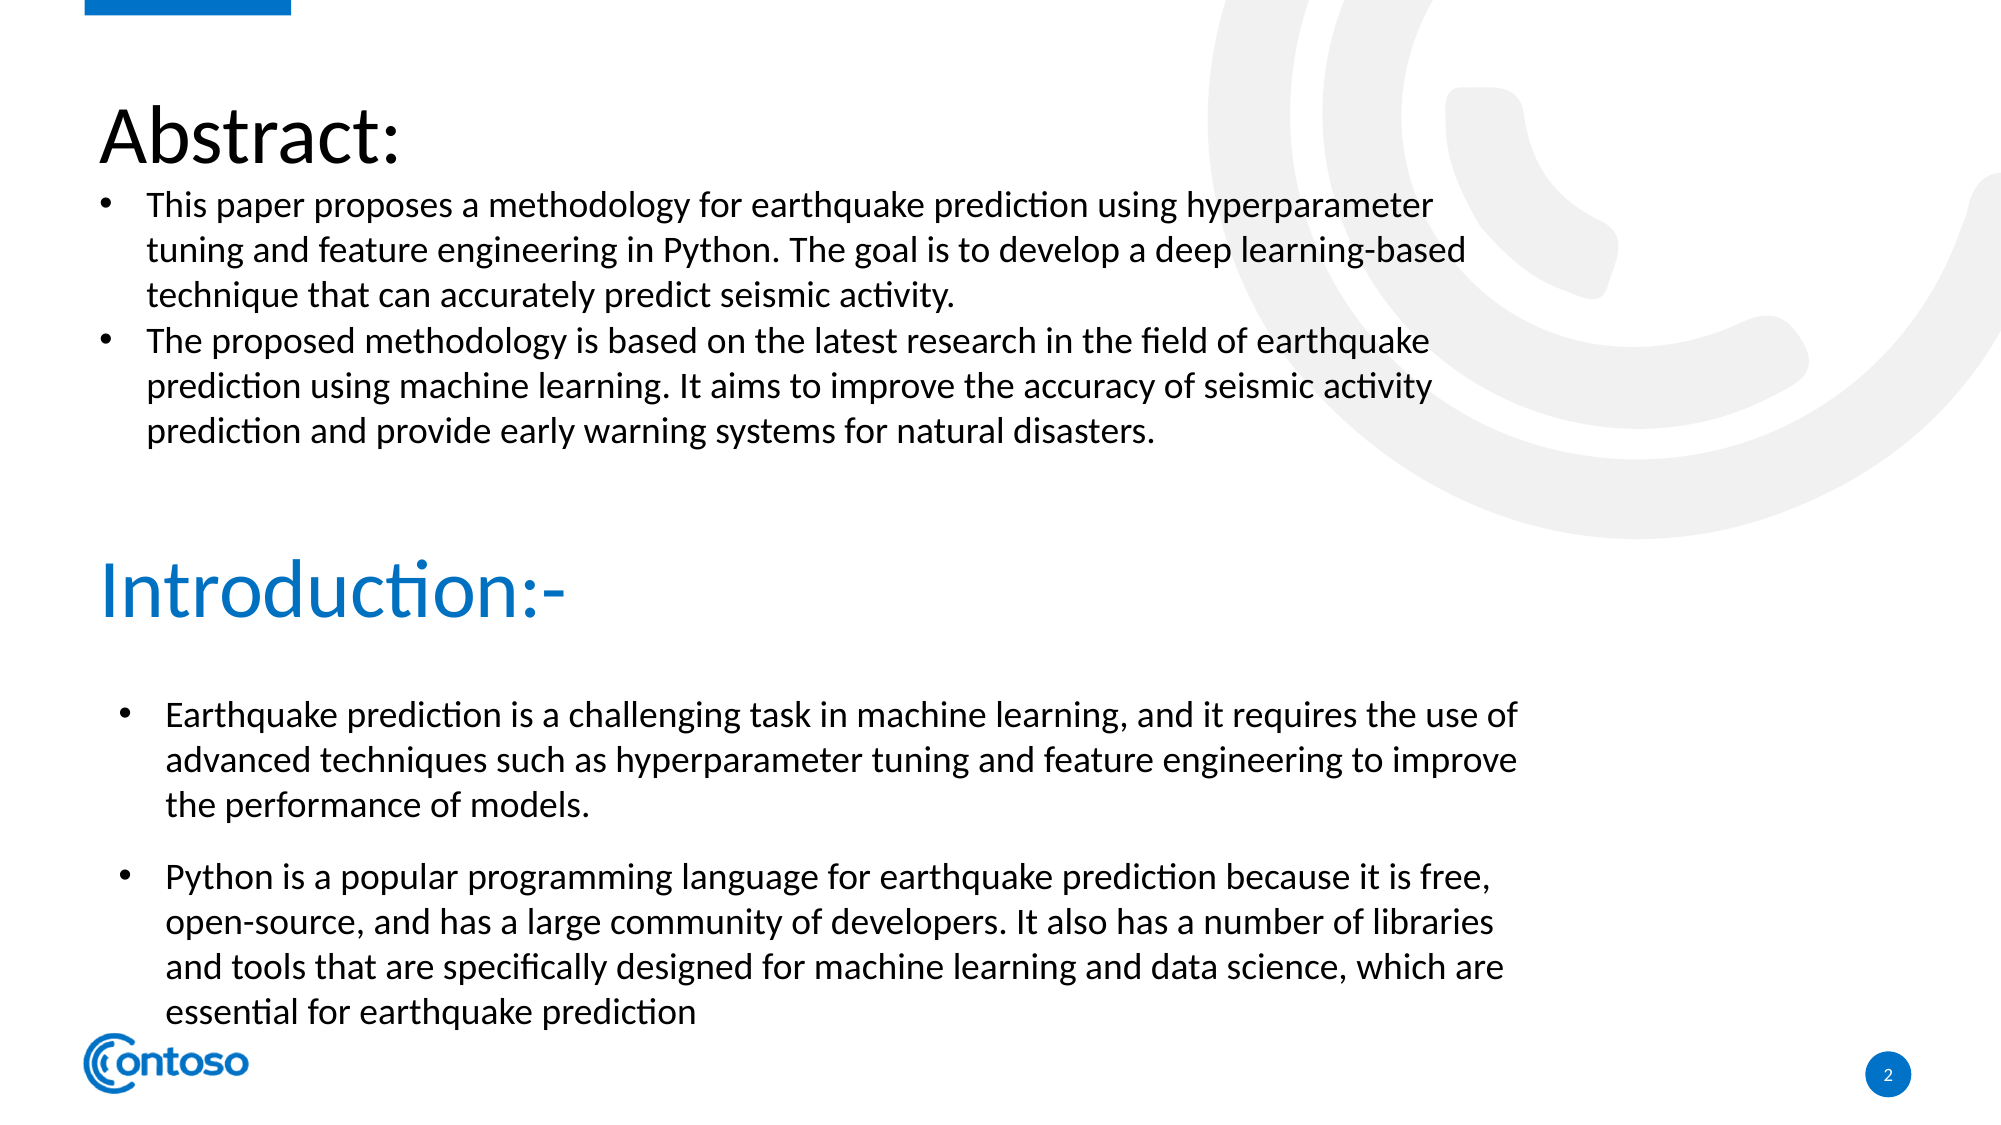

Abstract:
This paper proposes a methodology for earthquake prediction using hyperparameter tuning and feature engineering in Python. The goal is to develop a deep learning-based technique that can accurately predict seismic activity.
The proposed methodology is based on the latest research in the field of earthquake prediction using machine learning. It aims to improve the accuracy of seismic activity prediction and provide early warning systems for natural disasters.
Introduction:-
Earthquake prediction is a challenging task in machine learning, and it requires the use of advanced techniques such as hyperparameter tuning and feature engineering to improve the performance of models.
Python is a popular programming language for earthquake prediction because it is free, open-source, and has a large community of developers. It also has a number of libraries and tools that are specifically designed for machine learning and data science, which are essential for earthquake prediction
2